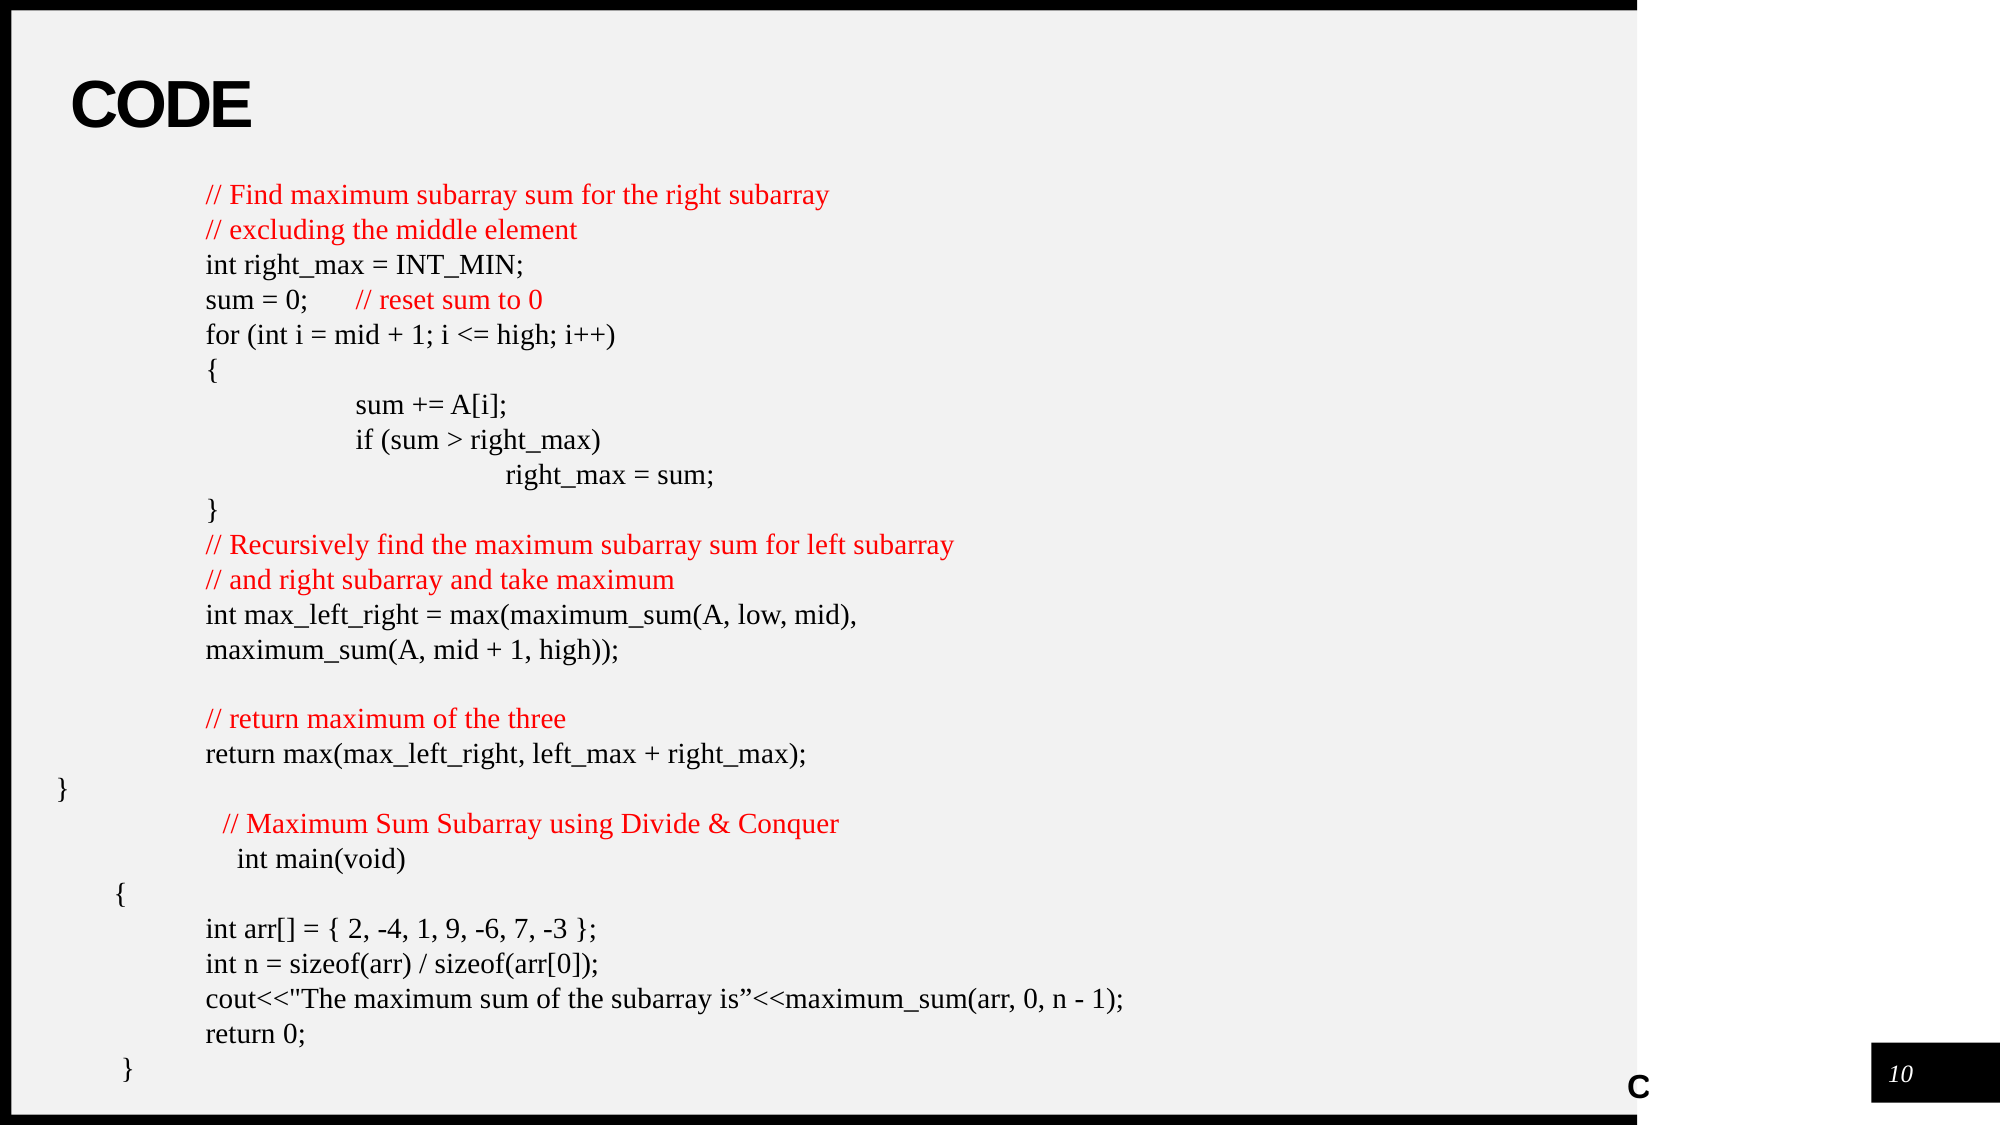

# CODE

	// Find maximum subarray sum for the right subarray
	// excluding the middle element
	int right_max = INT_MIN;
	sum = 0;	// reset sum to 0
	for (int i = mid + 1; i <= high; i++)
	{
		sum += A[i];
		if (sum > right_max)
			right_max = sum;
	}
	// Recursively find the maximum subarray sum for left subarray
	// and right subarray and take maximum
	int max_left_right = max(maximum_sum(A, low, mid),
	maximum_sum(A, mid + 1, high));

	// return maximum of the three
	return max(max_left_right, left_max + right_max);
}
                       // Maximum Sum Subarray using Divide & Conquer
                         int main(void)
        {
	int arr[] = { 2, -4, 1, 9, -6, 7, -3 };
	int n = sizeof(arr) / sizeof(arr[0]);
	cout<<"The maximum sum of the subarray is”<<maximum_sum(arr, 0, n - 1);
	return 0;
         }

10